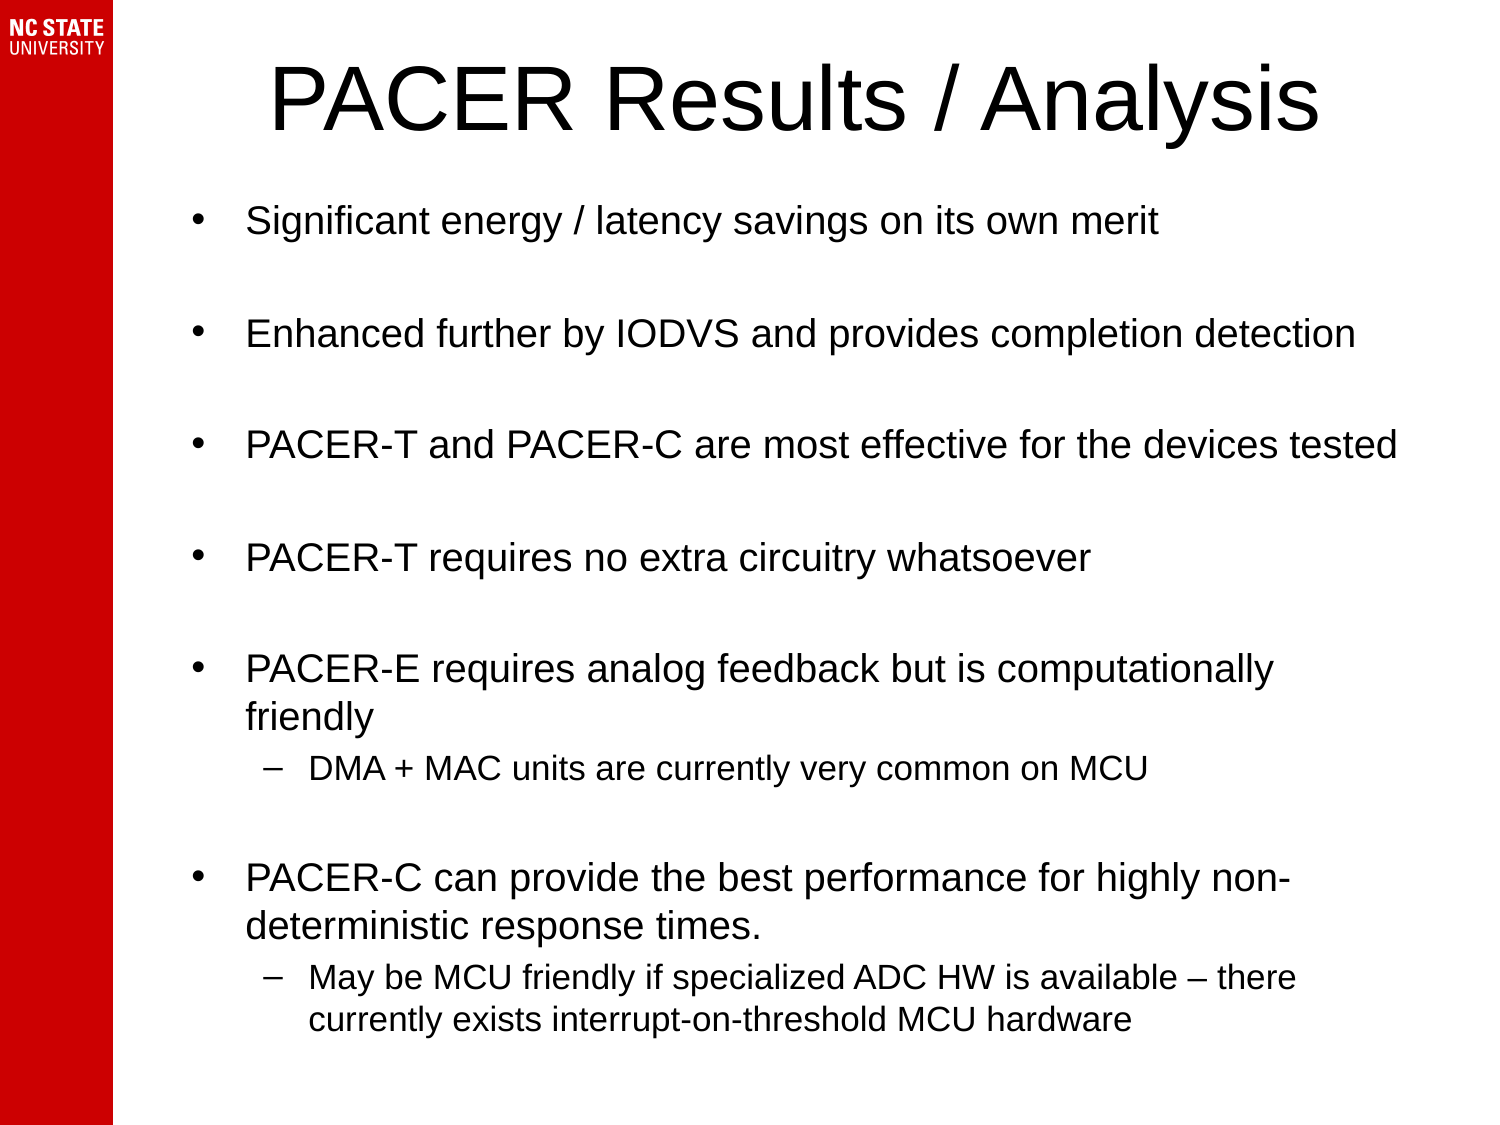

# PACER Results / Analysis
Significant energy / latency savings on its own merit

Enhanced further by IODVS and provides completion detection

PACER-T and PACER-C are most effective for the devices tested

PACER-T requires no extra circuitry whatsoever

PACER-E requires analog feedback but is computationally friendly
DMA + MAC units are currently very common on MCU

PACER-C can provide the best performance for highly non-deterministic response times.
May be MCU friendly if specialized ADC HW is available – there currently exists interrupt-on-threshold MCU hardware